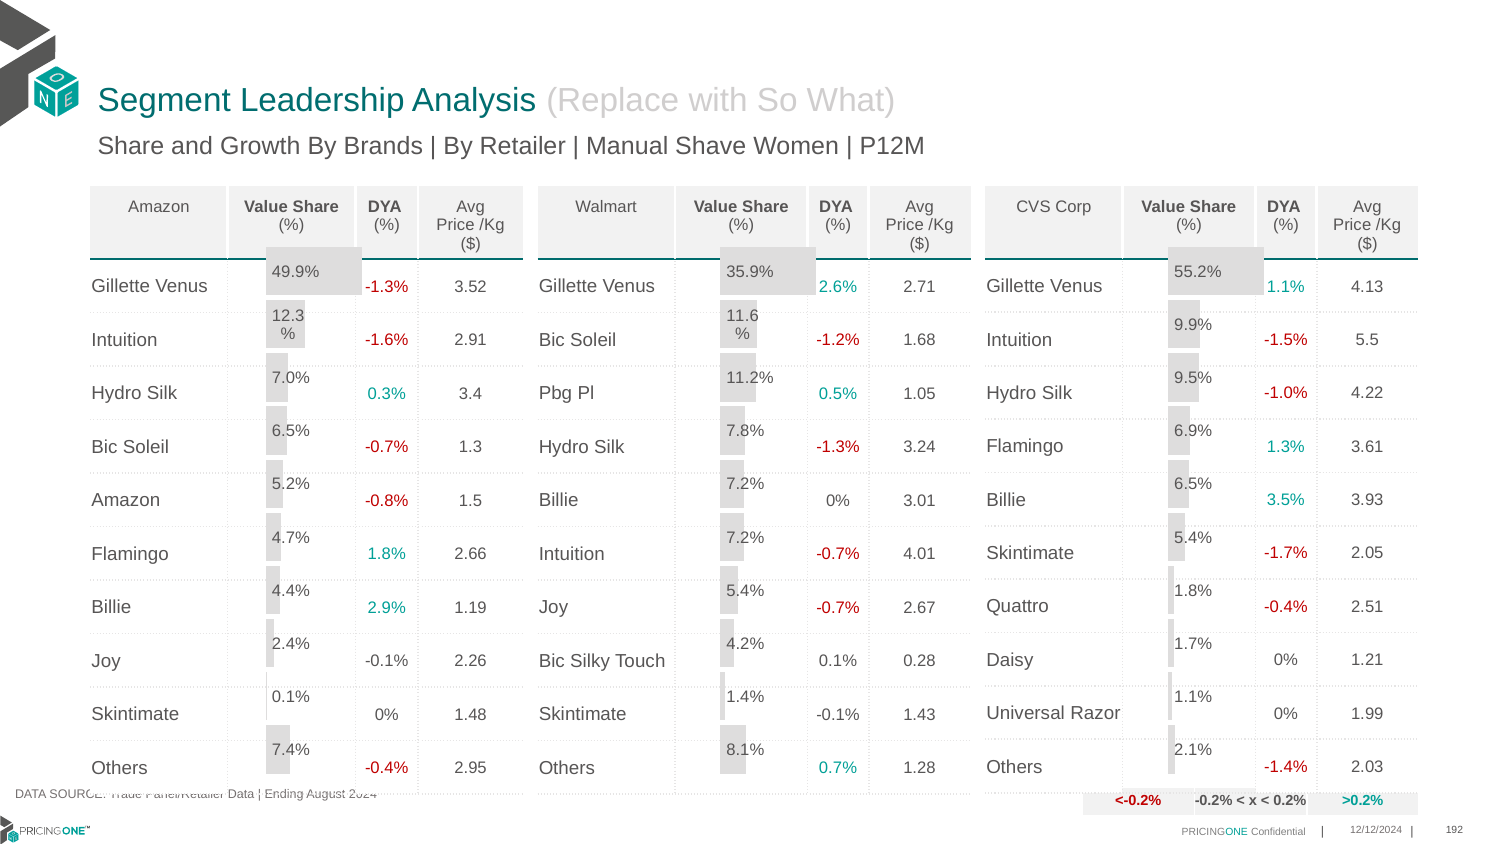

# Segment Leadership Analysis (Replace with So What)
Share and Growth By Brands | By Retailer | Manual Shave Women | P12M
| Walmart | Value Share (%) | DYA (%) | Avg Price /Kg ($) |
| --- | --- | --- | --- |
| Gillette Venus |  | 2.6% | 2.71 |
| Bic Soleil |  | -1.2% | 1.68 |
| Pbg Pl |  | 0.5% | 1.05 |
| Hydro Silk |  | -1.3% | 3.24 |
| Billie |  | 0% | 3.01 |
| Intuition |  | -0.7% | 4.01 |
| Joy |  | -0.7% | 2.67 |
| Bic Silky Touch |  | 0.1% | 0.28 |
| Skintimate |  | -0.1% | 1.43 |
| Others |  | 0.7% | 1.28 |
| Amazon | Value Share (%) | DYA (%) | Avg Price /Kg ($) |
| --- | --- | --- | --- |
| Gillette Venus |  | -1.3% | 3.52 |
| Intuition |  | -1.6% | 2.91 |
| Hydro Silk |  | 0.3% | 3.4 |
| Bic Soleil |  | -0.7% | 1.3 |
| Amazon |  | -0.8% | 1.5 |
| Flamingo |  | 1.8% | 2.66 |
| Billie |  | 2.9% | 1.19 |
| Joy |  | -0.1% | 2.26 |
| Skintimate |  | 0% | 1.48 |
| Others |  | -0.4% | 2.95 |
| CVS Corp | Value Share (%) | DYA (%) | Avg Price /Kg ($) |
| --- | --- | --- | --- |
| Gillette Venus |  | 1.1% | 4.13 |
| Intuition |  | -1.5% | 5.5 |
| Hydro Silk |  | -1.0% | 4.22 |
| Flamingo |  | 1.3% | 3.61 |
| Billie |  | 3.5% | 3.93 |
| Skintimate |  | -1.7% | 2.05 |
| Quattro |  | -0.4% | 2.51 |
| Daisy |  | 0% | 1.21 |
| Universal Razor |  | 0% | 1.99 |
| Others |  | -1.4% | 2.03 |

### Chart

| Category | Manual Shave Women | Amazon |
|---|---|
| None | 0.49880317338389374 |

### Chart

| Category | Manual Shave Women | Walmart |
|---|---|
| None | 0.35873228565258847 |

### Chart

| Category | Manual Shave Women | CVS Corp |
|---|---|
| None | 0.5518363382282485 |
DATA SOURCE: Trade Panel/Retailer Data | Ending August 2024
| <-0.2% | -0.2% < x < 0.2% | >0.2% |
| --- | --- | --- |

12/12/2024
192